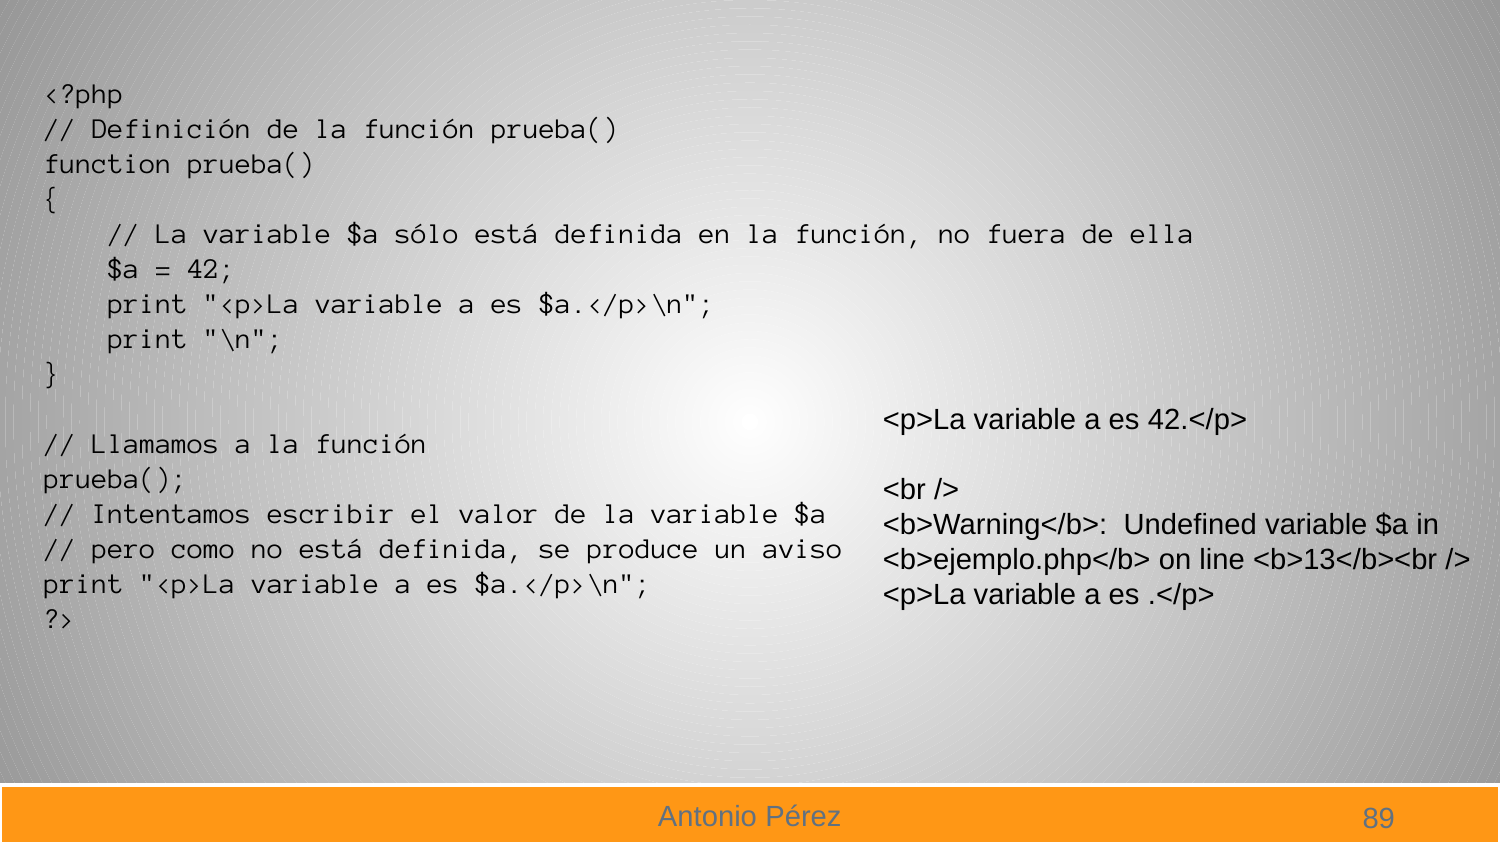

<?php
// Definición de la función prueba()
function prueba()
{
    // La variable $a sólo está definida en la función, no fuera de ella
    $a = 42;
    print "<p>La variable a es $a.</p>\n";
    print "\n";
}

// Llamamos a la función
prueba();
// Intentamos escribir el valor de la variable $a
// pero como no está definida, se produce un aviso
print "<p>La variable a es $a.</p>\n";
?>
<p>La variable a es 42.</p>

<br />
<b>Warning</b>:  Undefined variable $a in <b>ejemplo.php</b> on line <b>13</b><br />
<p>La variable a es .</p>
89